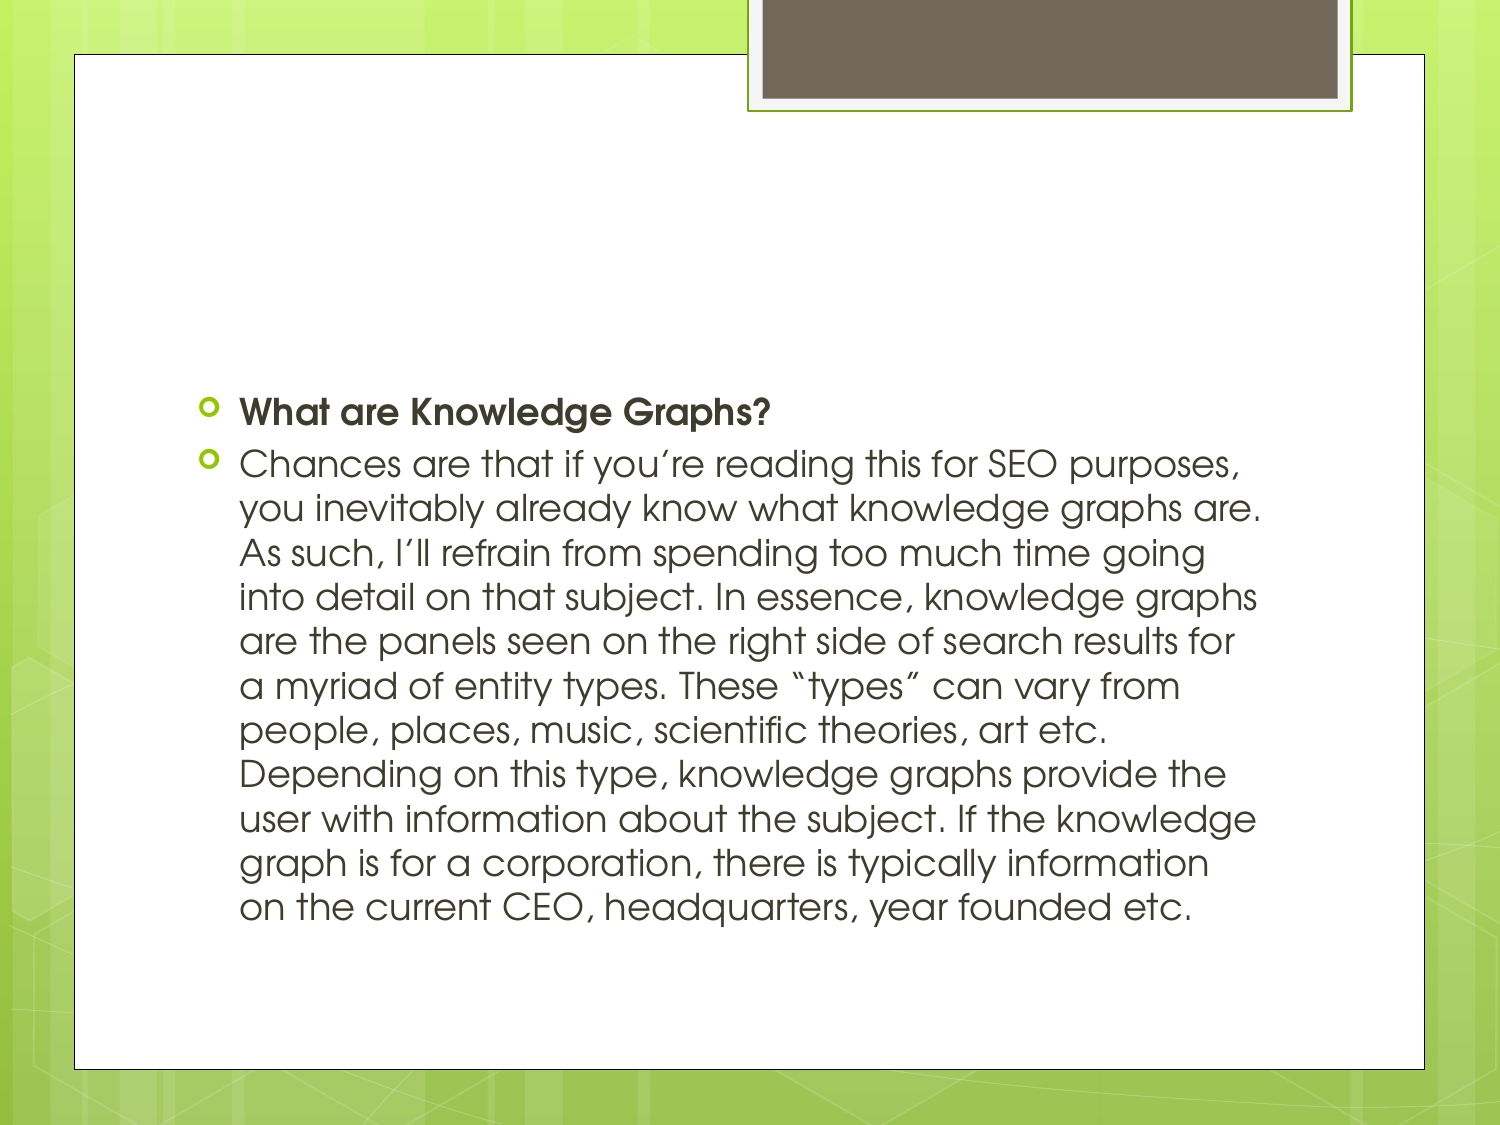

#
What are Knowledge Graphs?
Chances are that if you’re reading this for SEO purposes, you inevitably already know what knowledge graphs are. As such, I’ll refrain from spending too much time going into detail on that subject. In essence, knowledge graphs are the panels seen on the right side of search results for a myriad of entity types. These “types” can vary from people, places, music, scientific theories, art etc. Depending on this type, knowledge graphs provide the user with information about the subject. If the knowledge graph is for a corporation, there is typically information on the current CEO, headquarters, year founded etc.